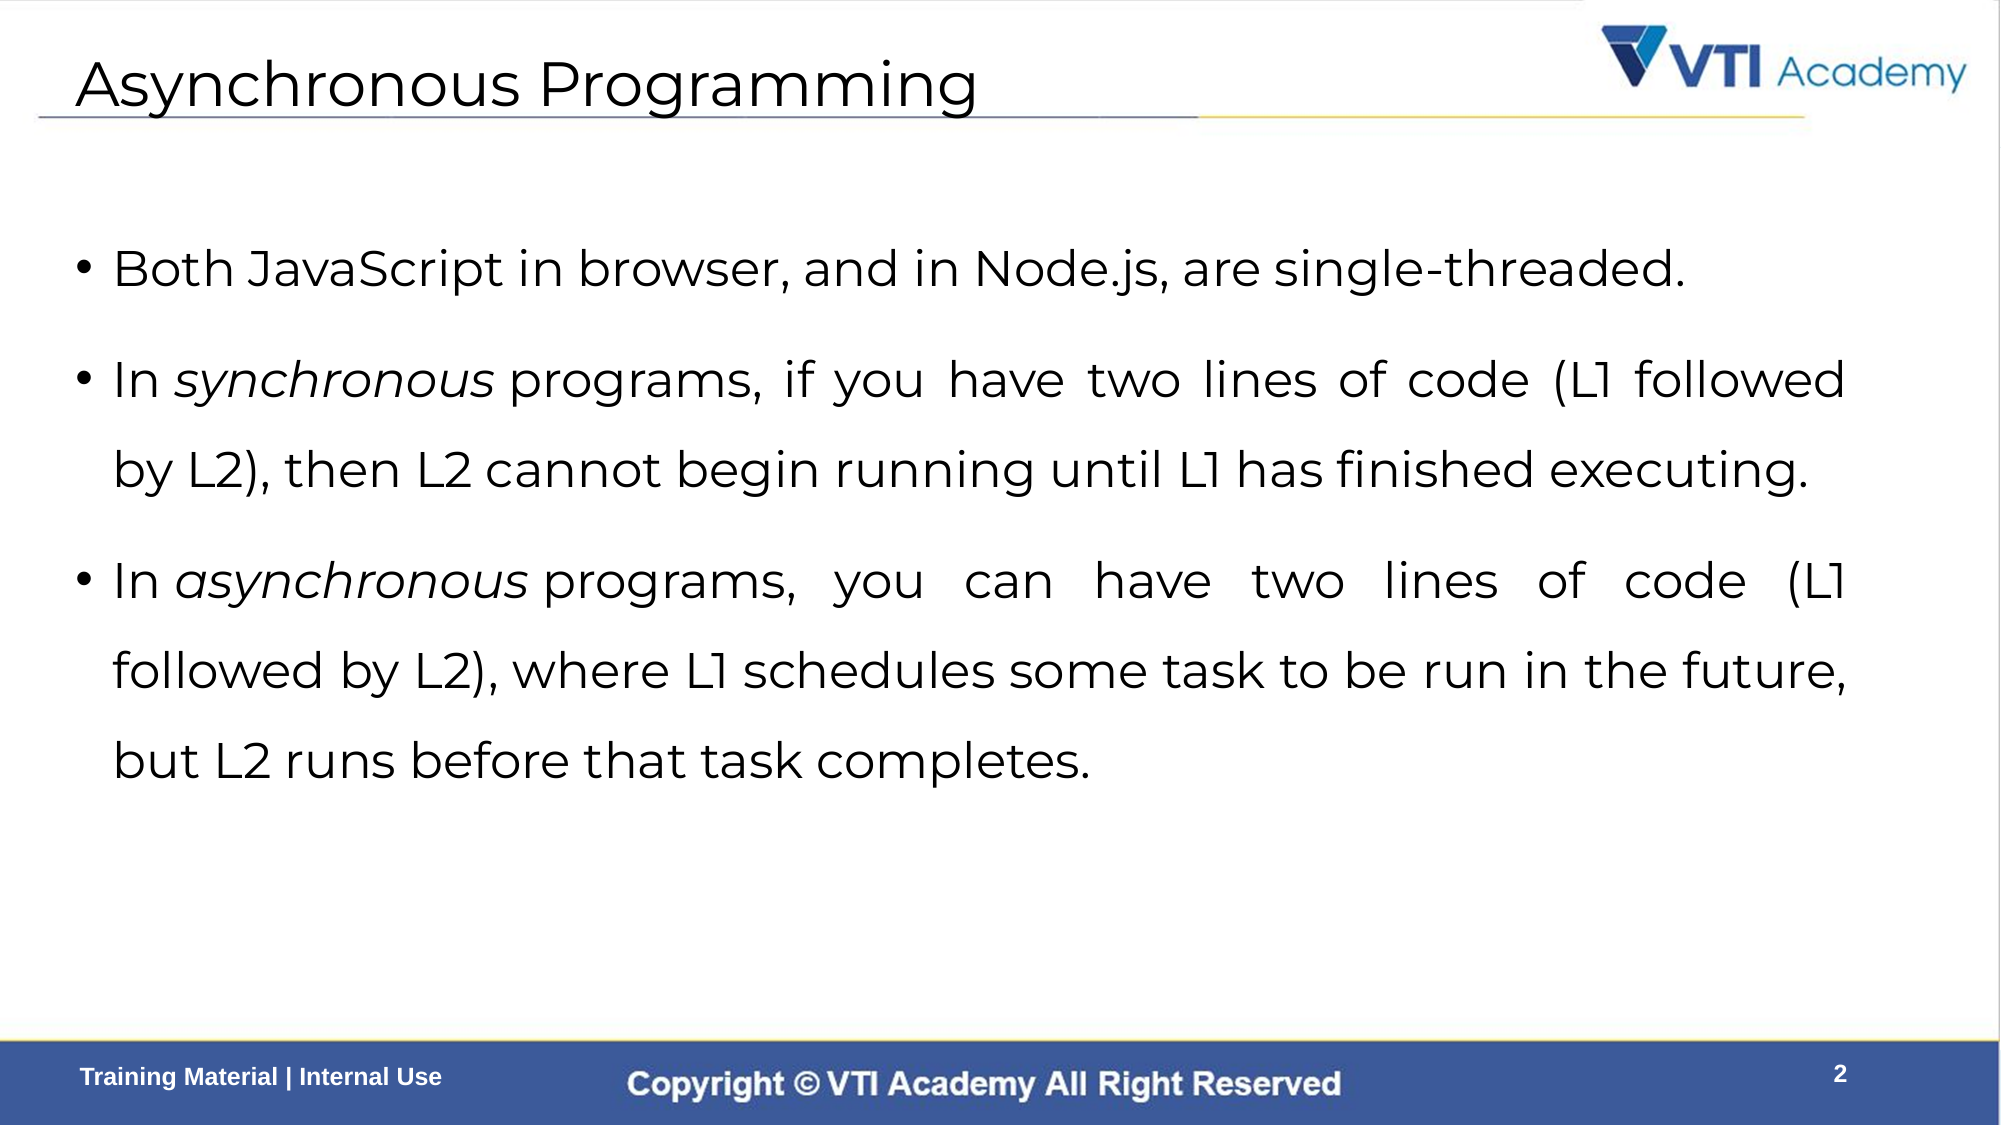

# Asynchronous Programming
Both JavaScript in browser, and in Node.js, are single-threaded.
In synchronous programs, if you have two lines of code (L1 followed by L2), then L2 cannot begin running until L1 has finished executing.
In asynchronous programs, you can have two lines of code (L1 followed by L2), where L1 schedules some task to be run in the future, but L2 runs before that task completes.
2
Training Material | Internal Use